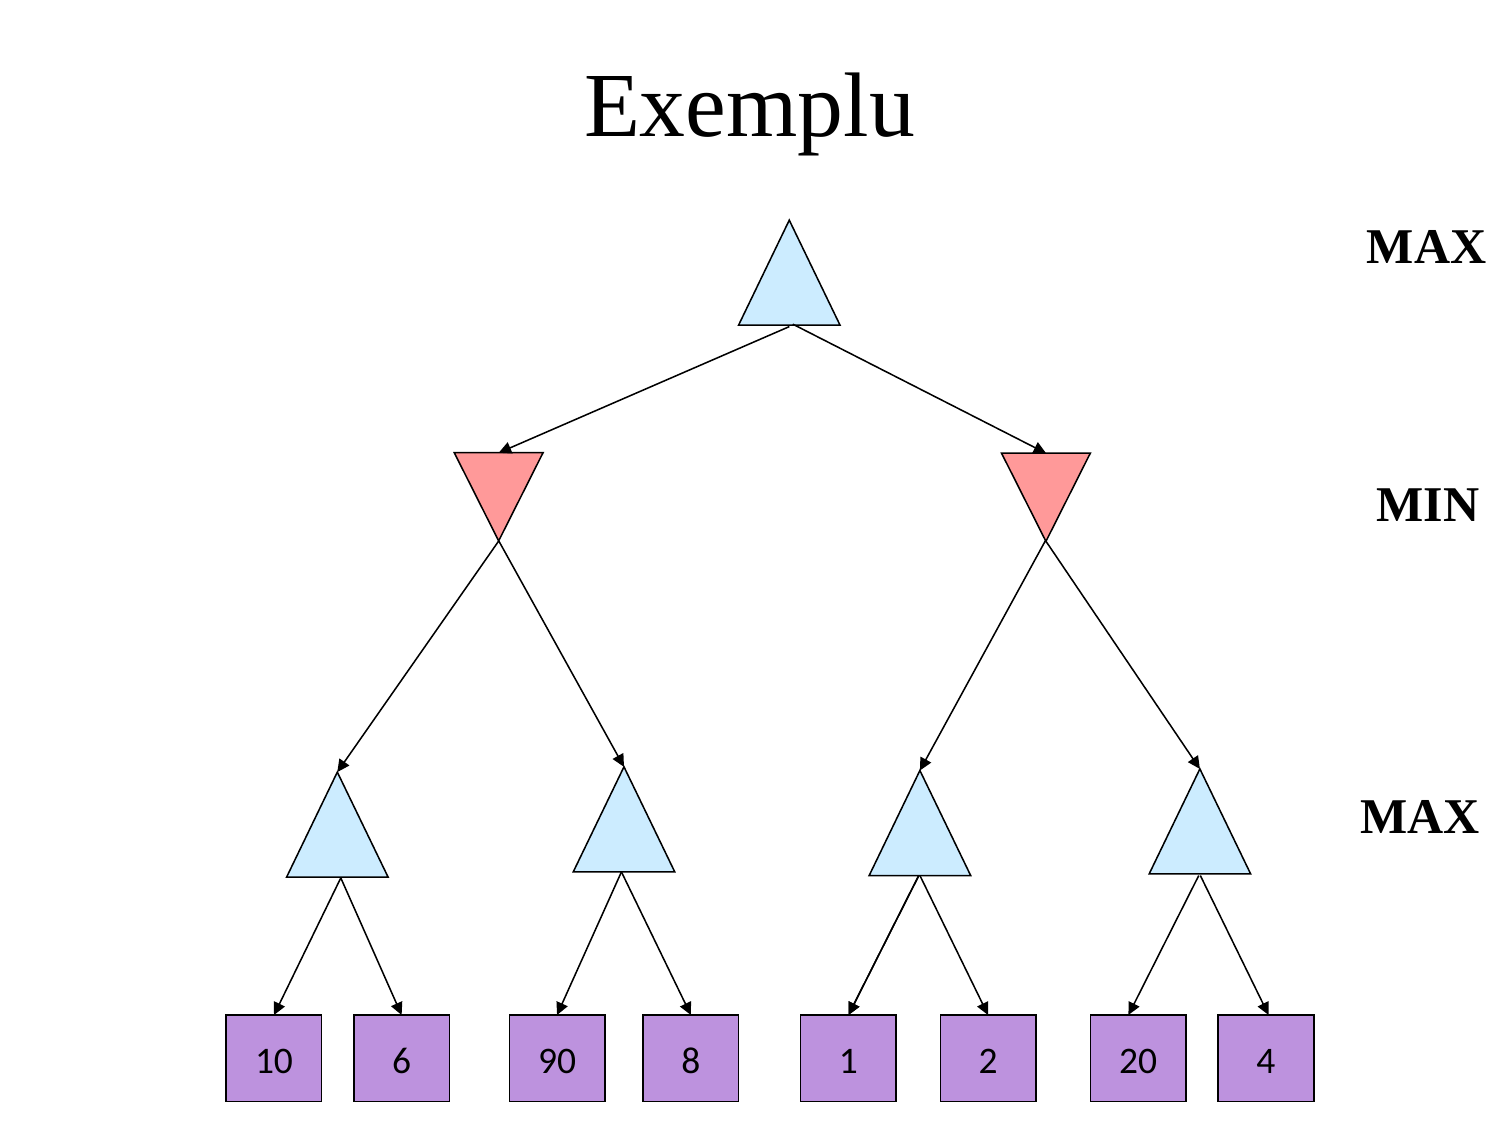

# Exemplu
MAX

10
2

MIN

MAX
2
10
10
6
90
8
1
2
20
4